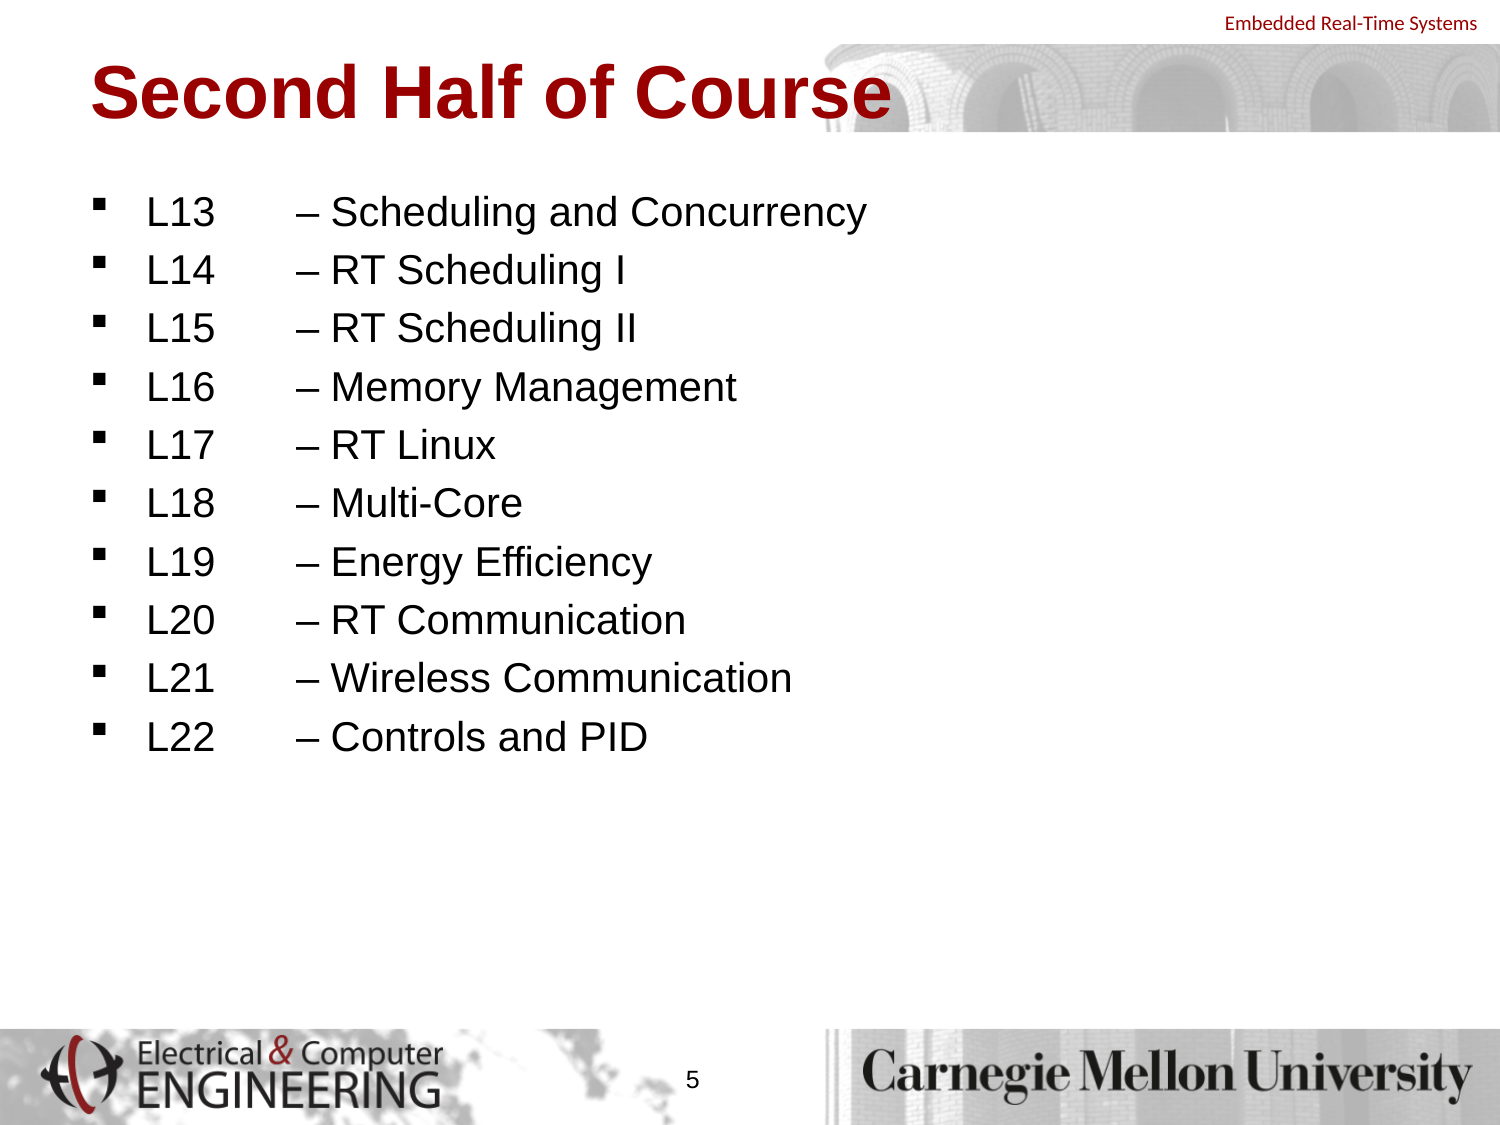

# Second Half of Course
L13 	– Scheduling and Concurrency
L14 	– RT Scheduling I
L15 	– RT Scheduling II
L16 	– Memory Management
L17 	– RT Linux
L18	– Multi-Core
L19 	– Energy Efficiency
L20 	– RT Communication
L21	– Wireless Communication
L22	– Controls and PID

5